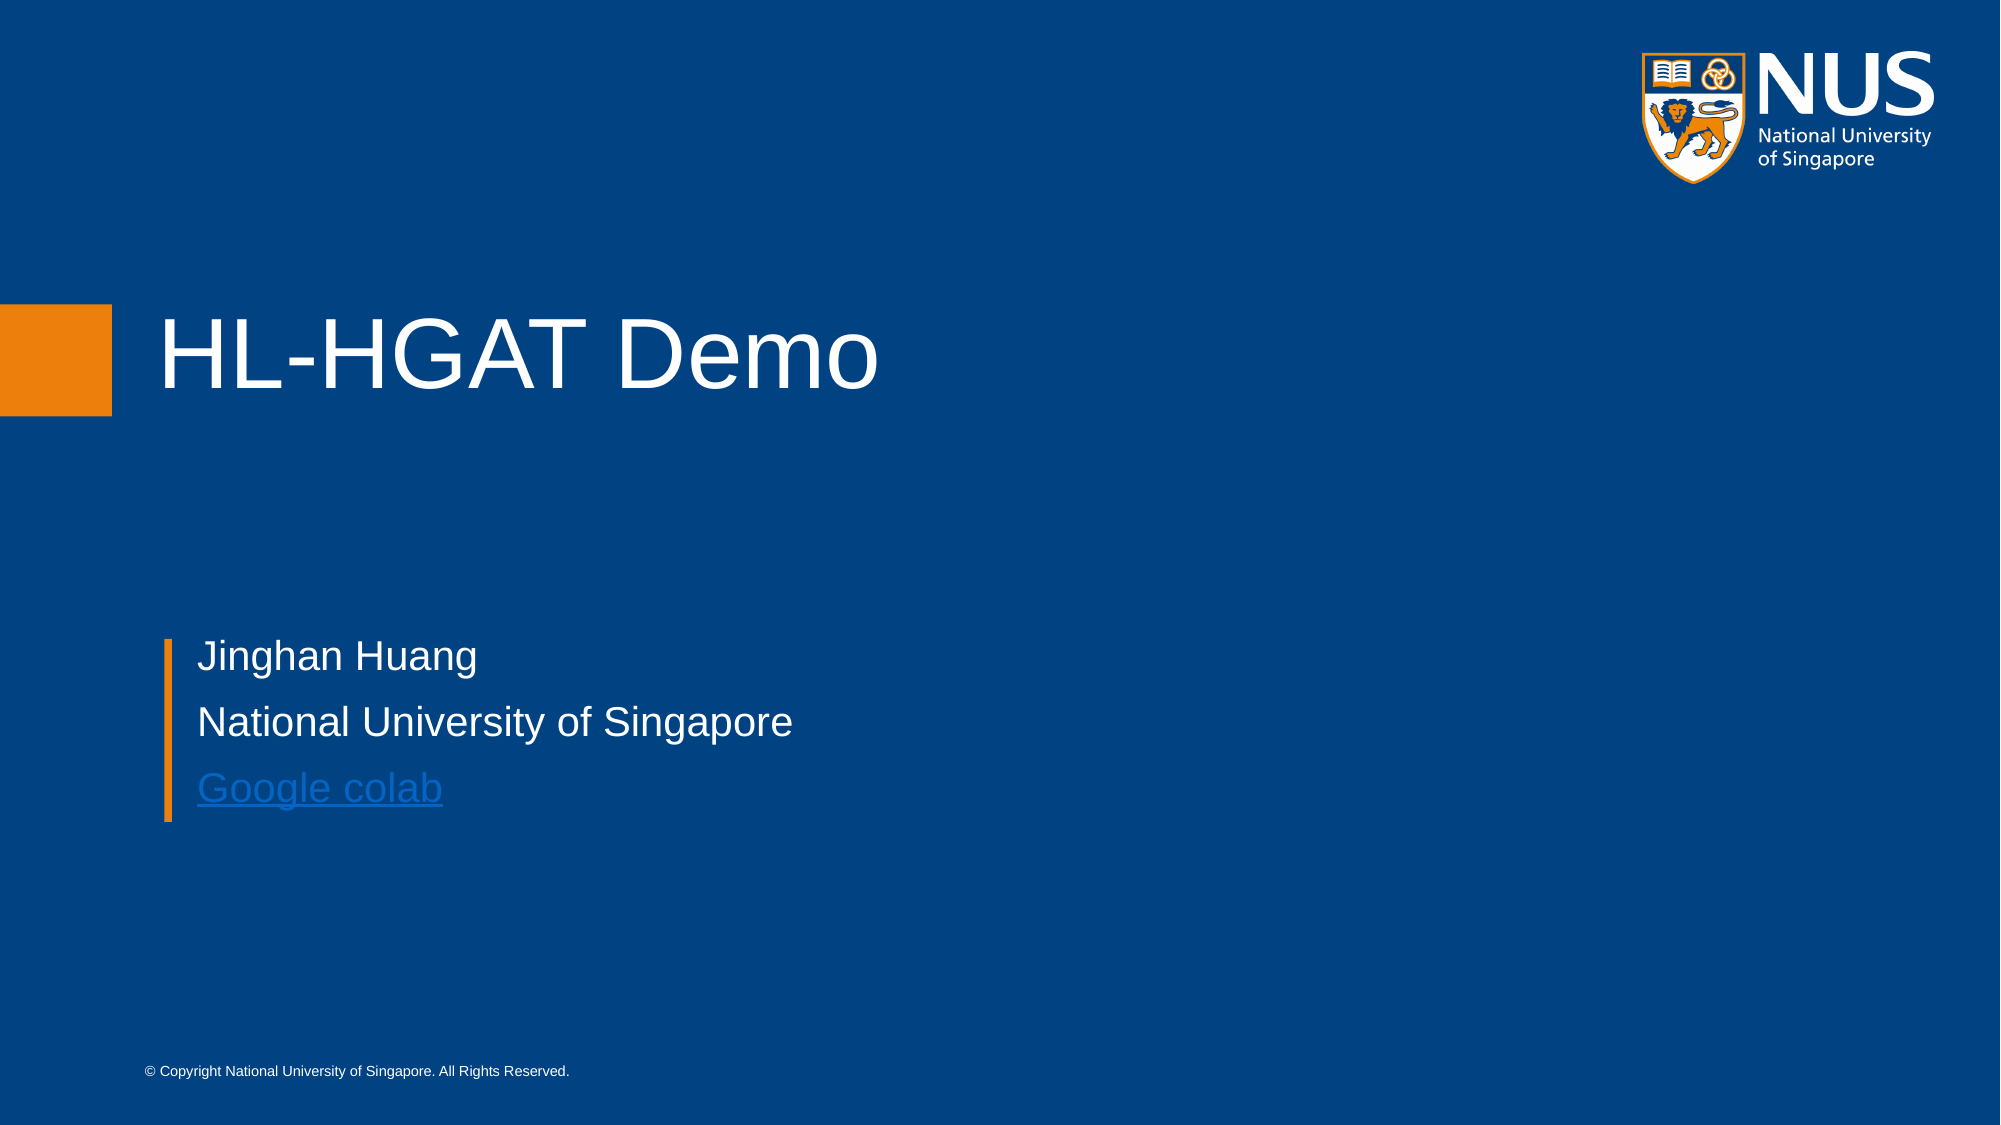

# HL-HGAT Demo
Jinghan Huang
National University of Singapore
Google colab